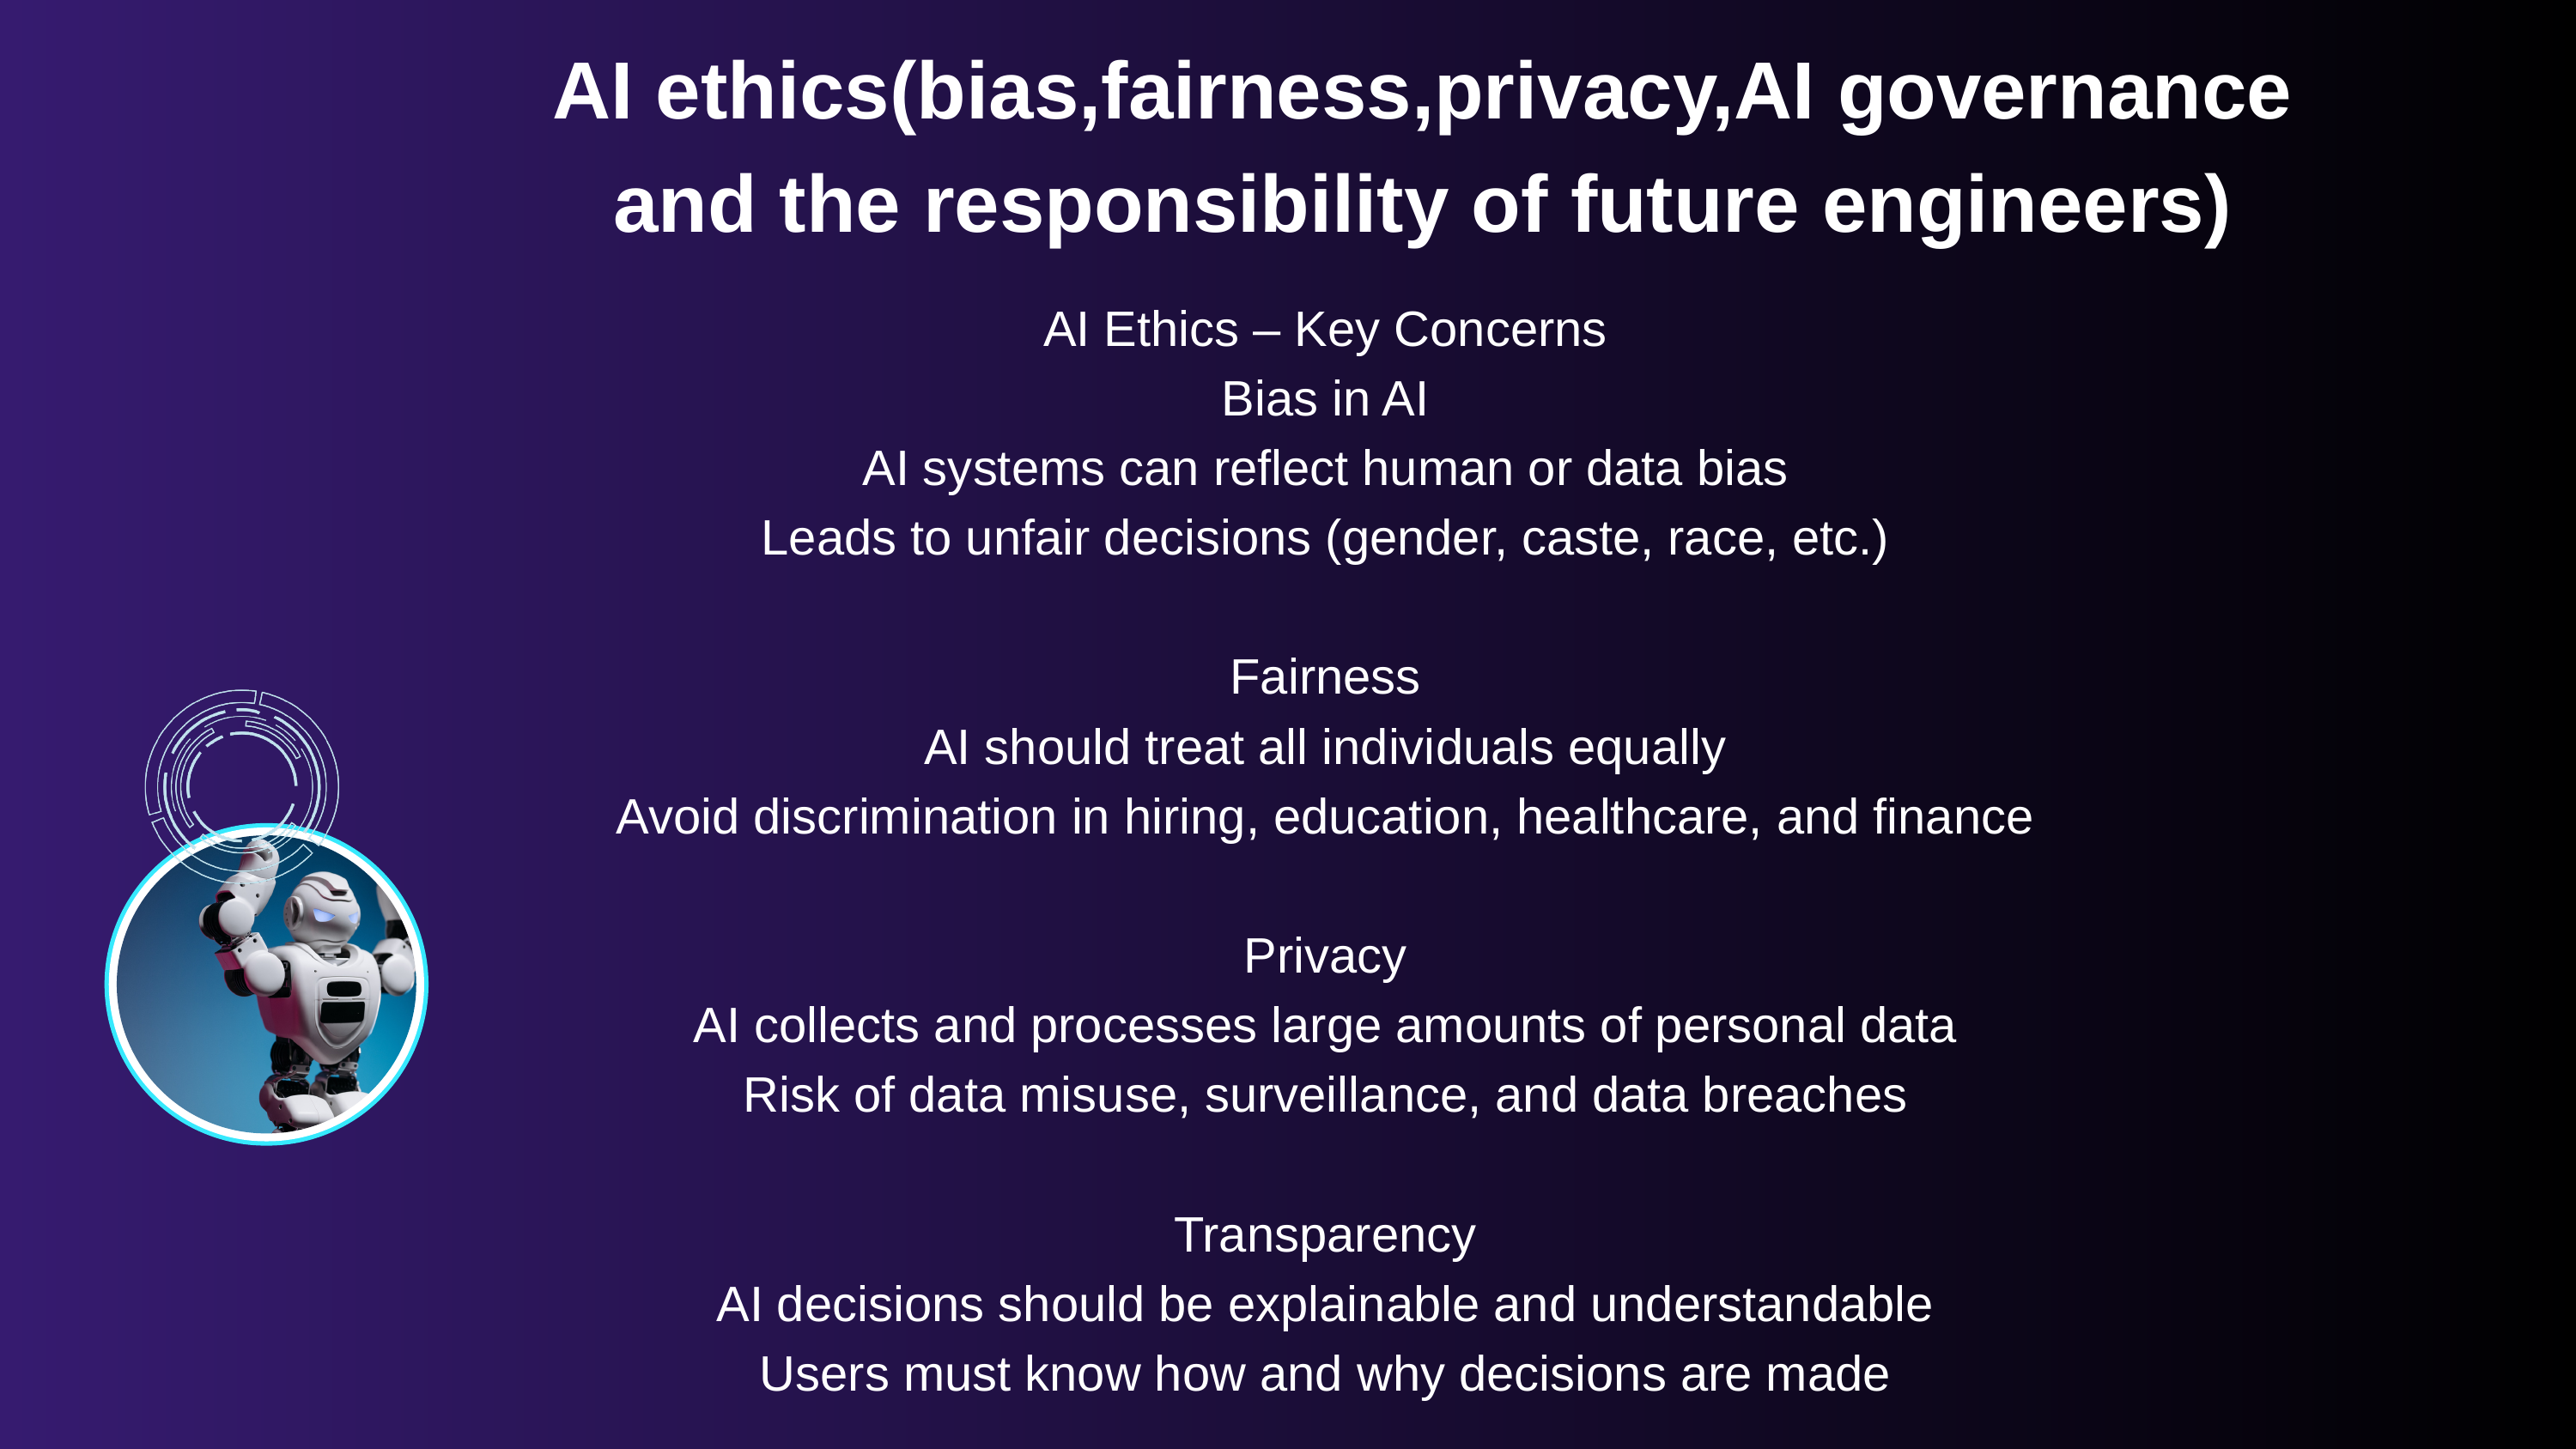

AI ethics(bias,fairness,privacy,AI governance and the responsibility of future engineers)
AI Ethics – Key Concerns
Bias in AI
AI systems can reflect human or data bias
Leads to unfair decisions (gender, caste, race, etc.)

Fairness
AI should treat all individuals equally
Avoid discrimination in hiring, education, healthcare, and finance

Privacy
AI collects and processes large amounts of personal data
Risk of data misuse, surveillance, and data breaches

Transparency
AI decisions should be explainable and understandable
Users must know how and why decisions are made